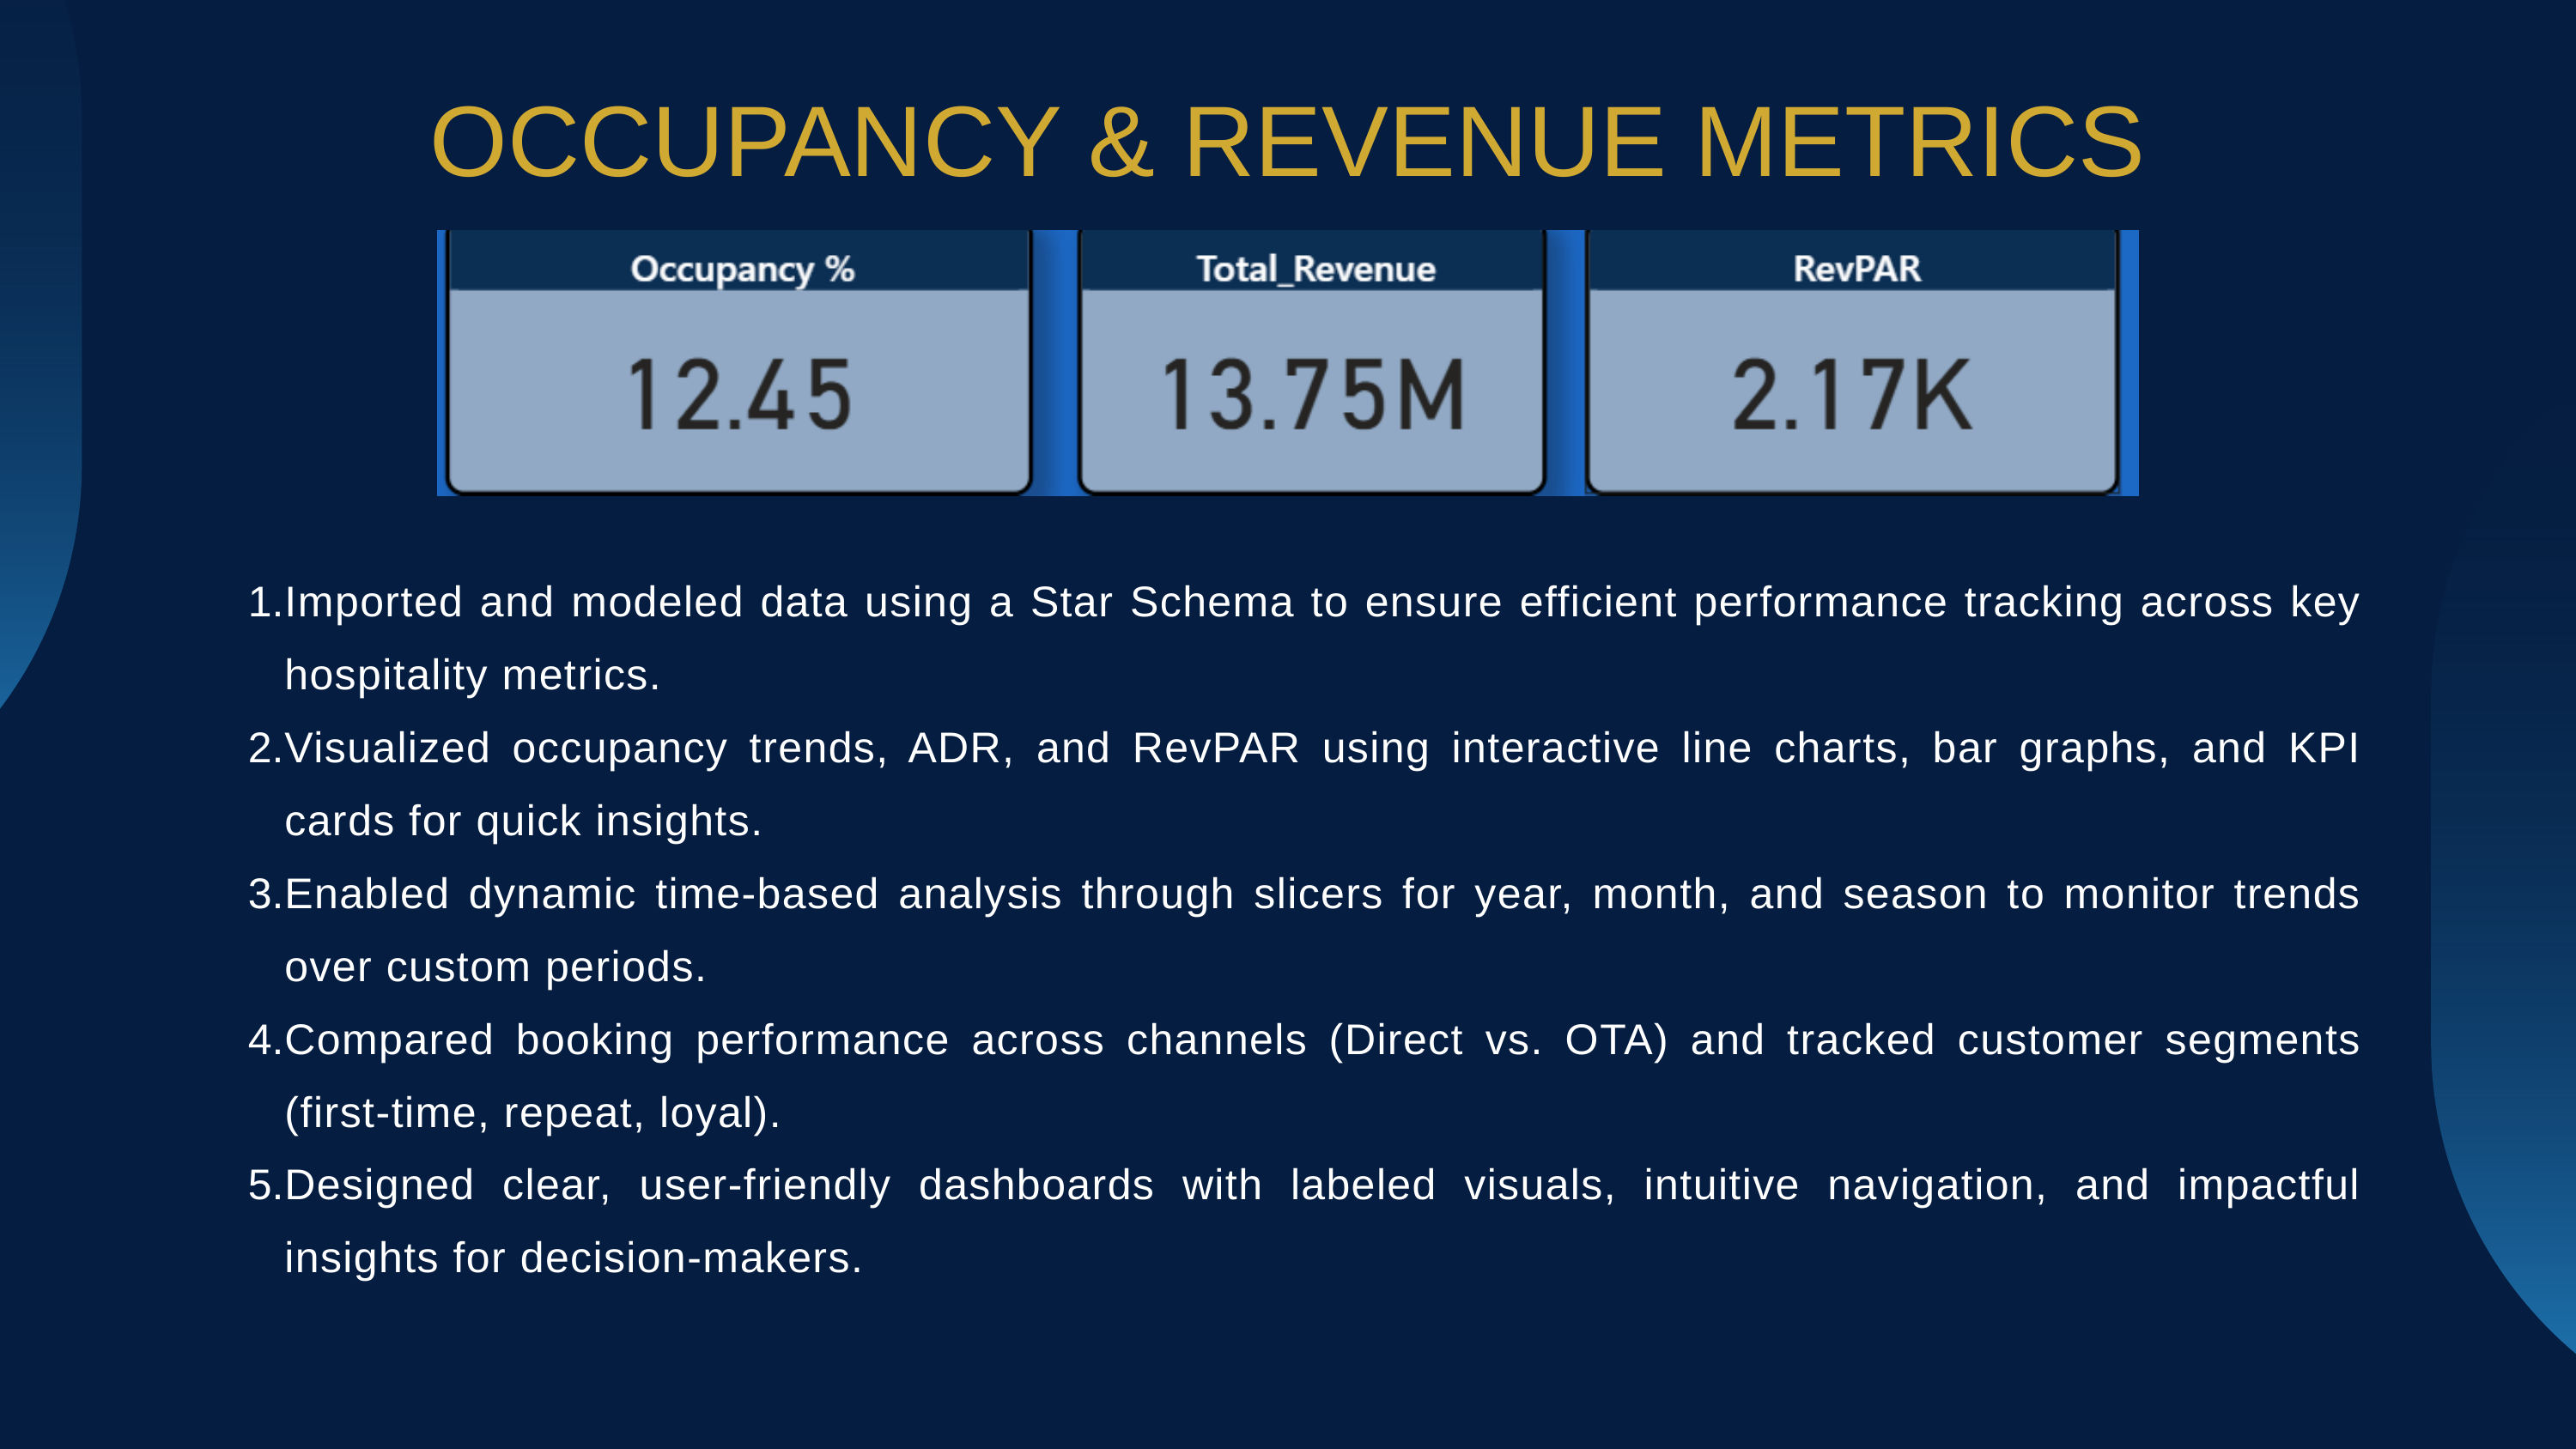

OCCUPANCY & REVENUE METRICS

Imported and modeled data using a Star Schema to ensure efficient performance tracking across key hospitality metrics.
Visualized occupancy trends, ADR, and RevPAR using interactive line charts, bar graphs, and KPI cards for quick insights.
Enabled dynamic time-based analysis through slicers for year, month, and season to monitor trends over custom periods.
Compared booking performance across channels (Direct vs. OTA) and tracked customer segments (first-time, repeat, loyal).
Designed clear, user-friendly dashboards with labeled visuals, intuitive navigation, and impactful insights for decision-makers.